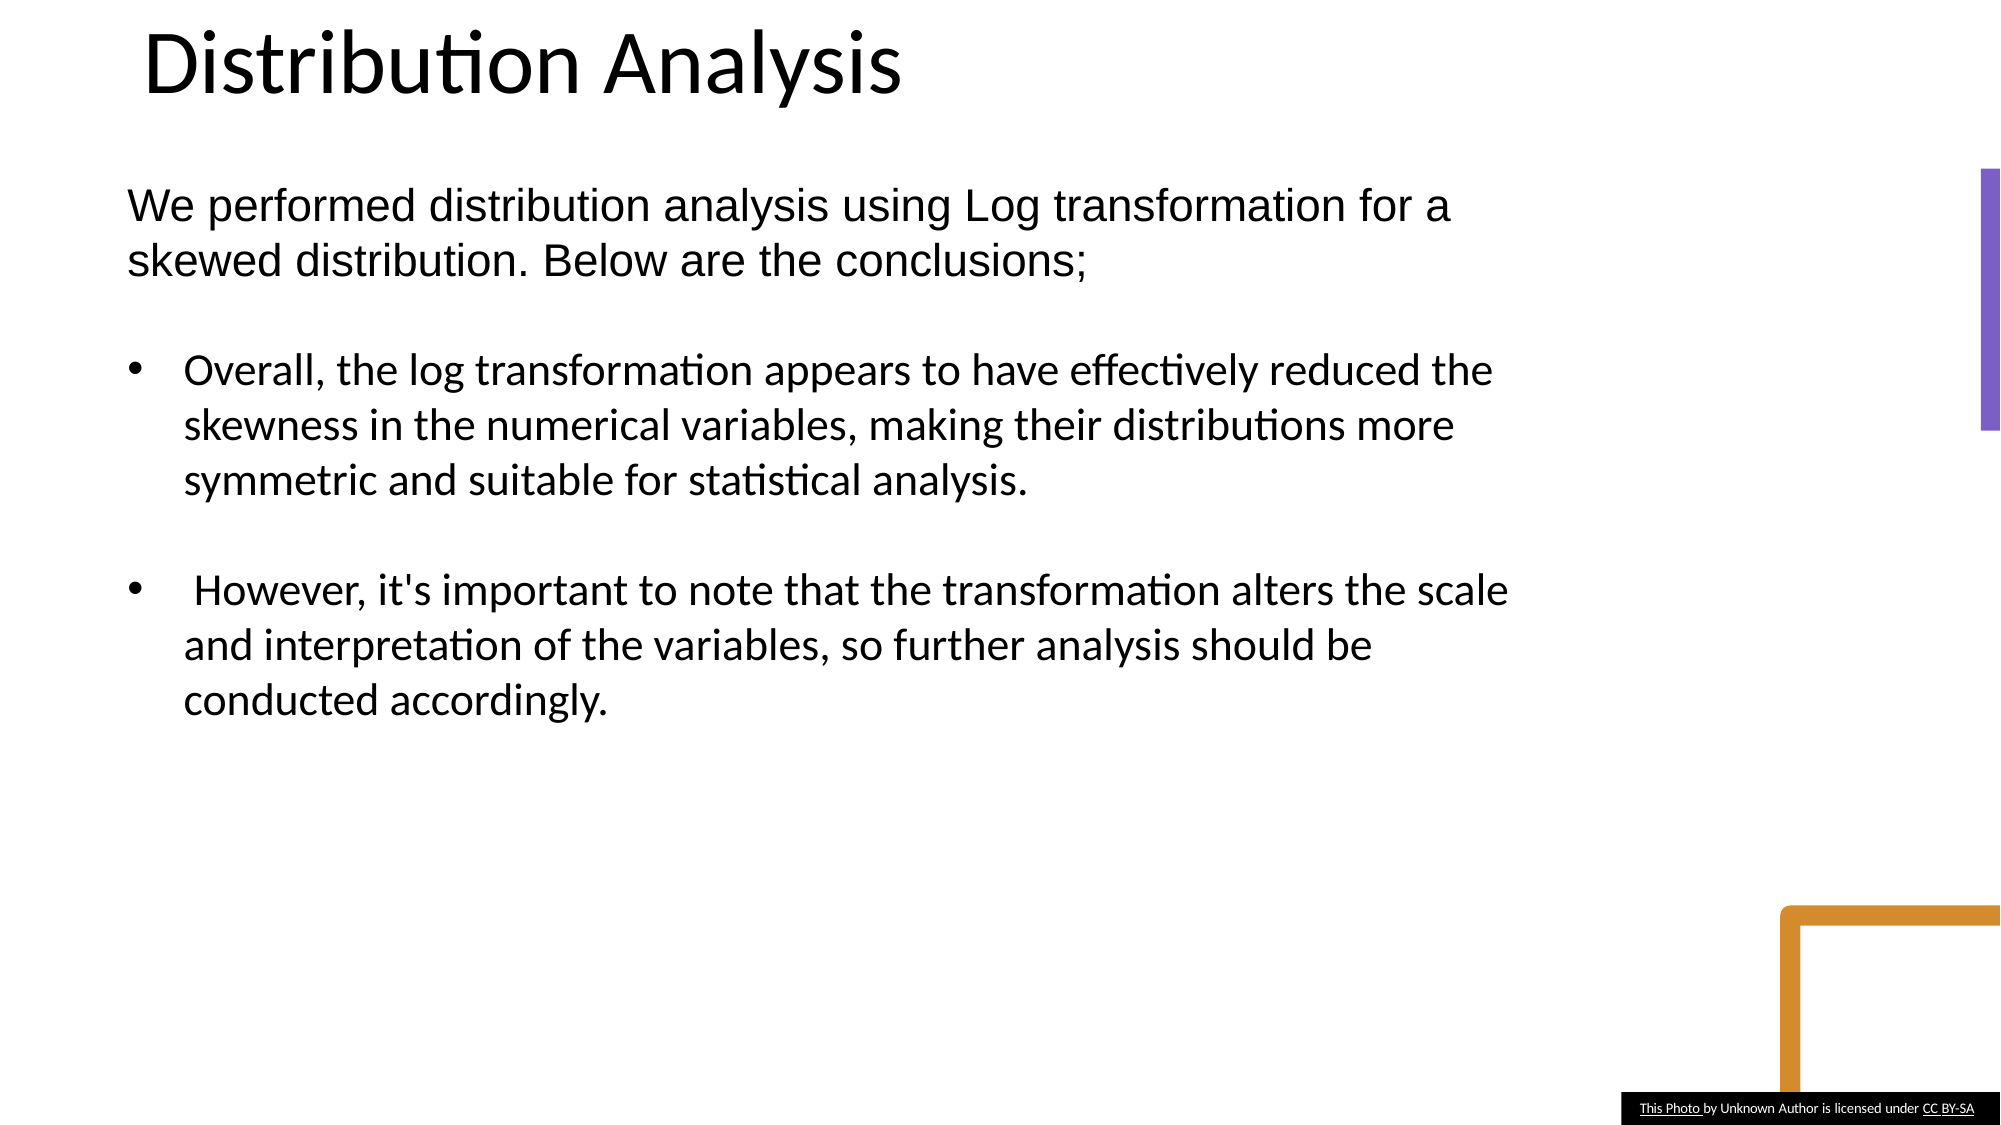

# Distribution Analysis
We performed distribution analysis using Log transformation for a skewed distribution. Below are the conclusions;

Overall, the log transformation appears to have effectively reduced the skewness in the numerical variables, making their distributions more symmetric and suitable for statistical analysis.

 However, it's important to note that the transformation alters the scale and interpretation of the variables, so further analysis should be conducted accordingly.

This Photo by Unknown Author is licensed under CC BY-SA